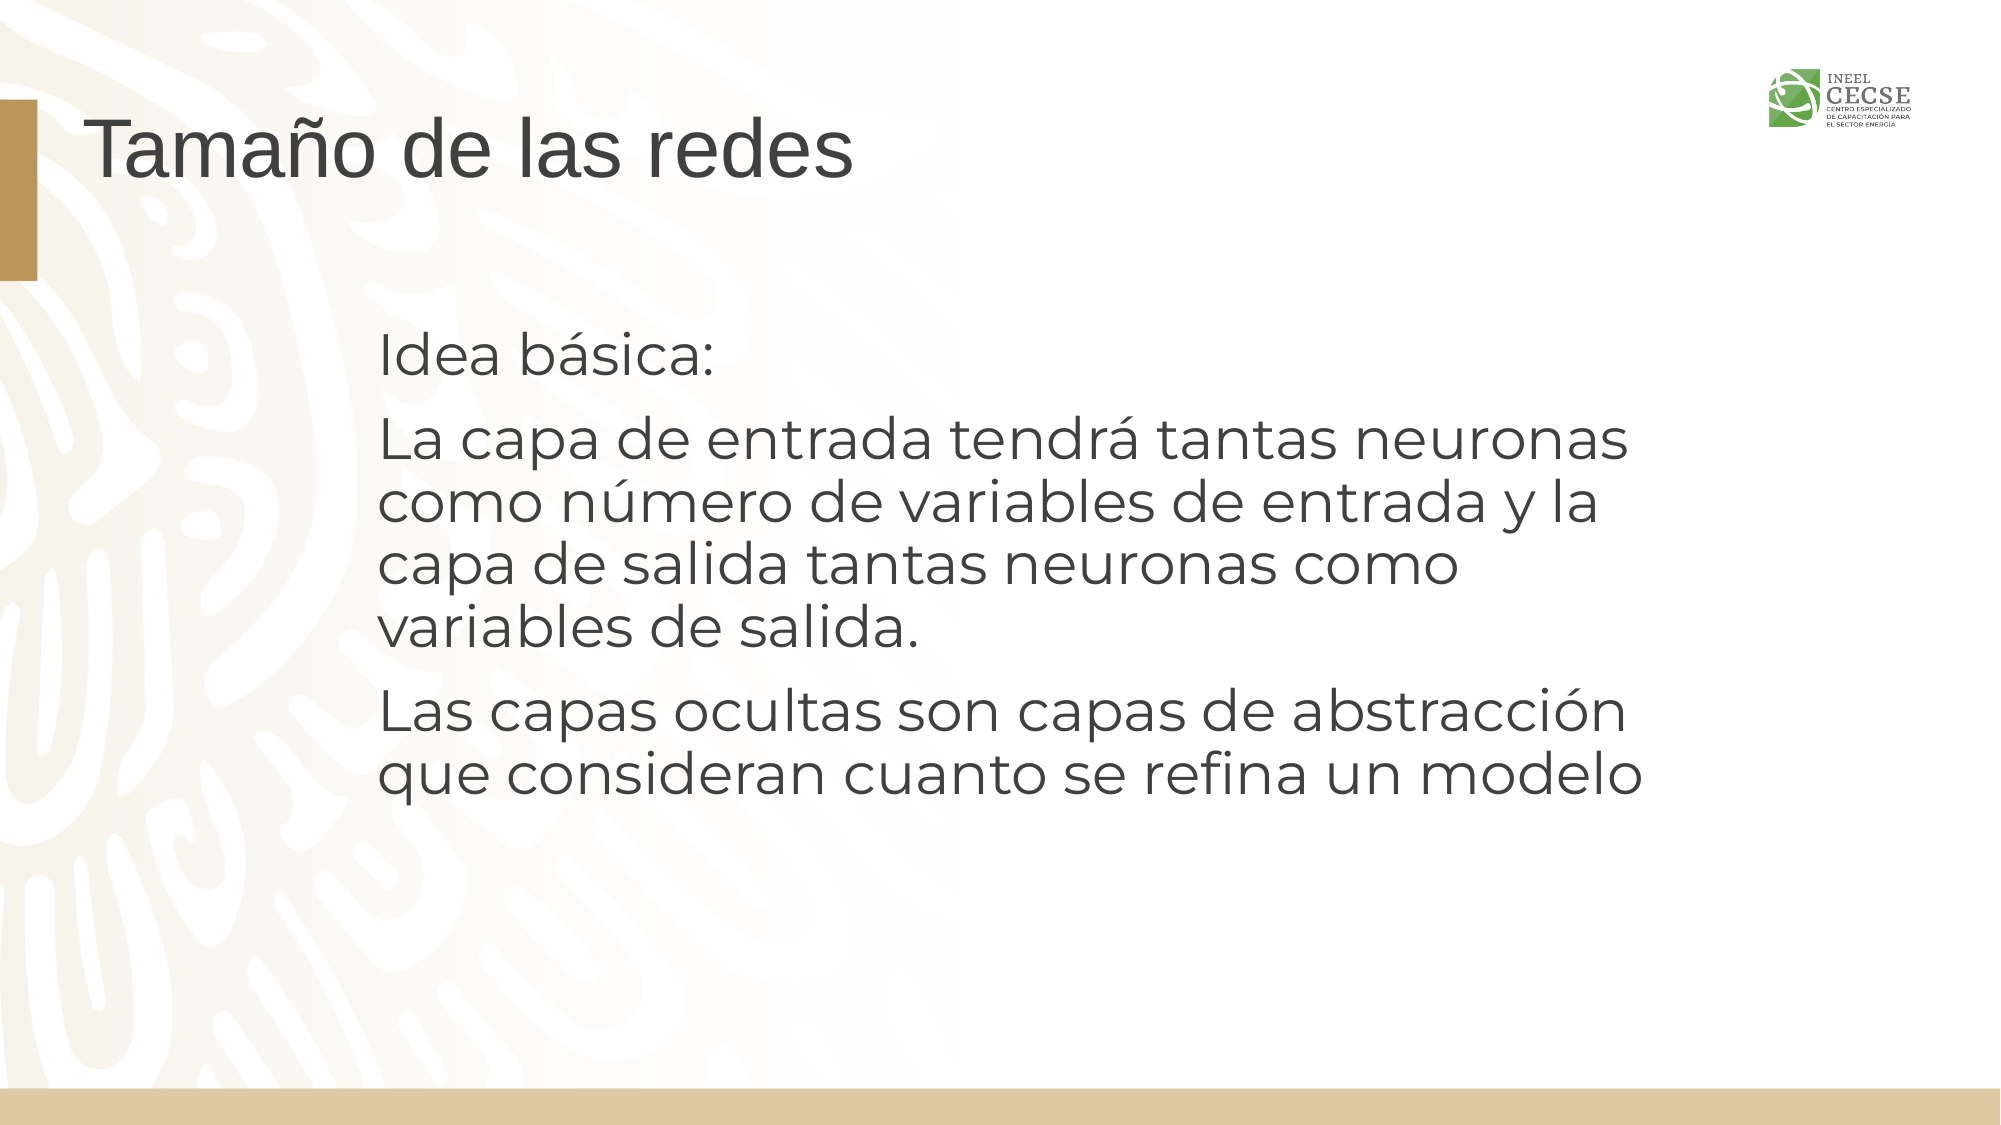

# Tamaño de las redes
Idea básica:
La capa de entrada tendrá tantas neuronas como número de variables de entrada y la capa de salida tantas neuronas como variables de salida.
Las capas ocultas son capas de abstracción que consideran cuanto se refina un modelo